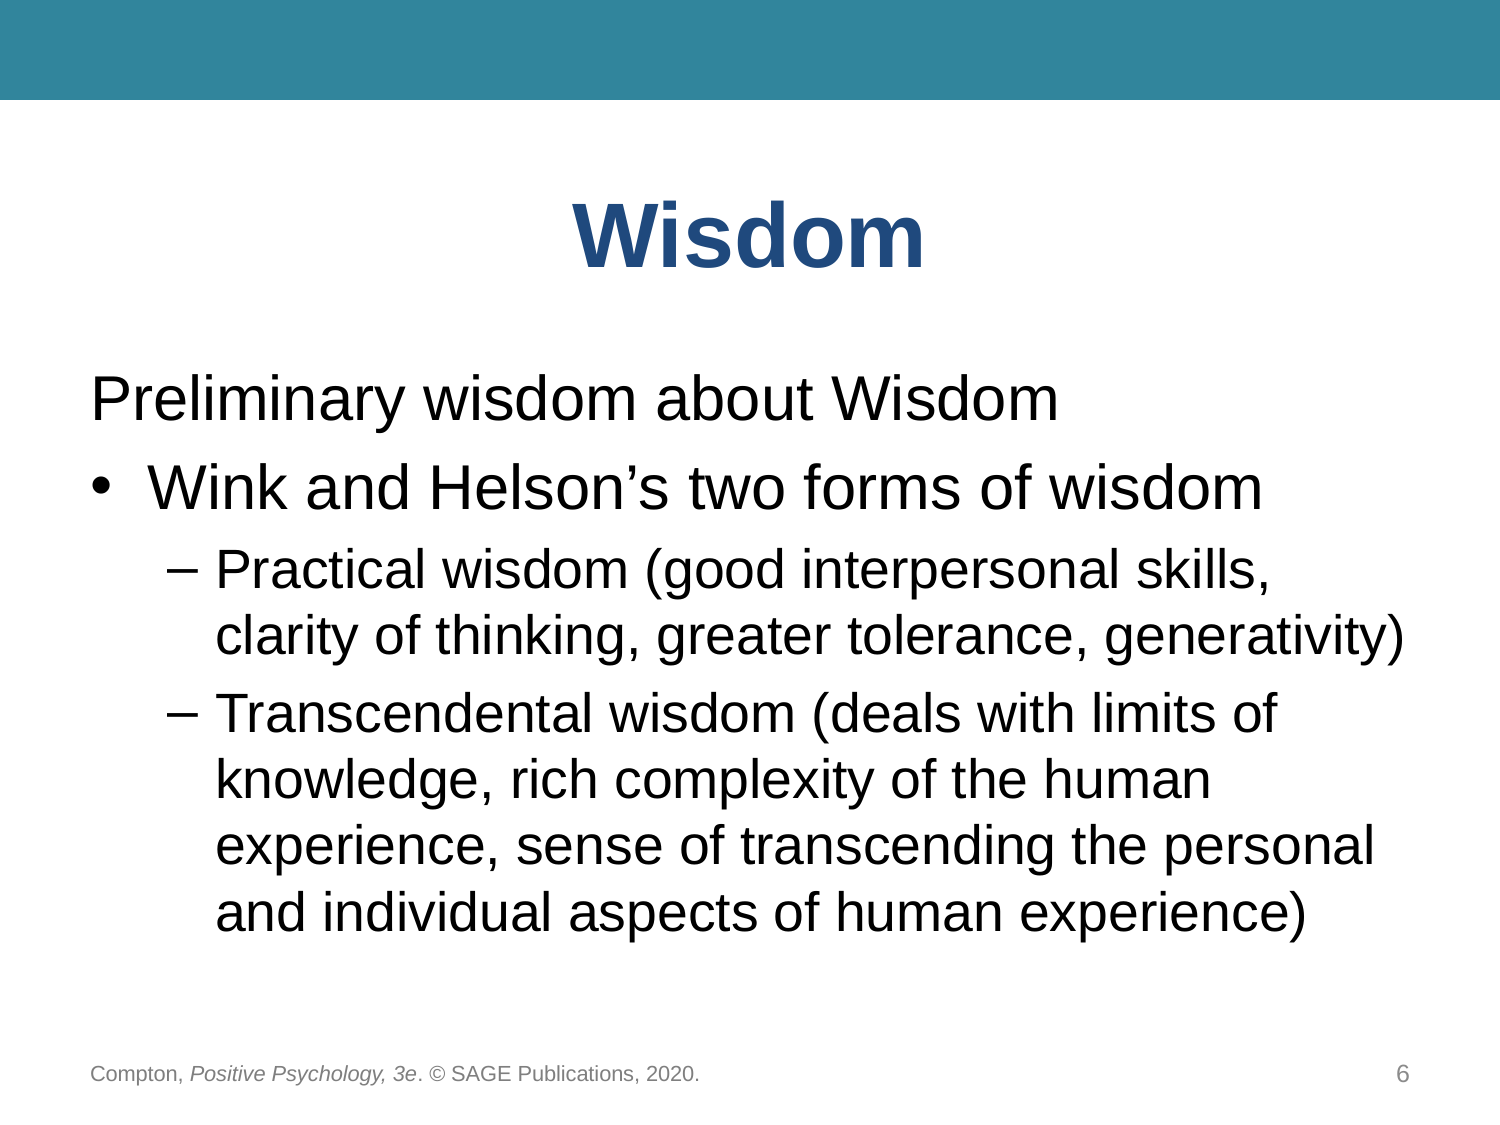

# Wisdom
Preliminary wisdom about Wisdom
Wink and Helson’s two forms of wisdom
Practical wisdom (good interpersonal skills, clarity of thinking, greater tolerance, generativity)
Transcendental wisdom (deals with limits of knowledge, rich complexity of the human experience, sense of transcending the personal and individual aspects of human experience)
Compton, Positive Psychology, 3e. © SAGE Publications, 2020.
6